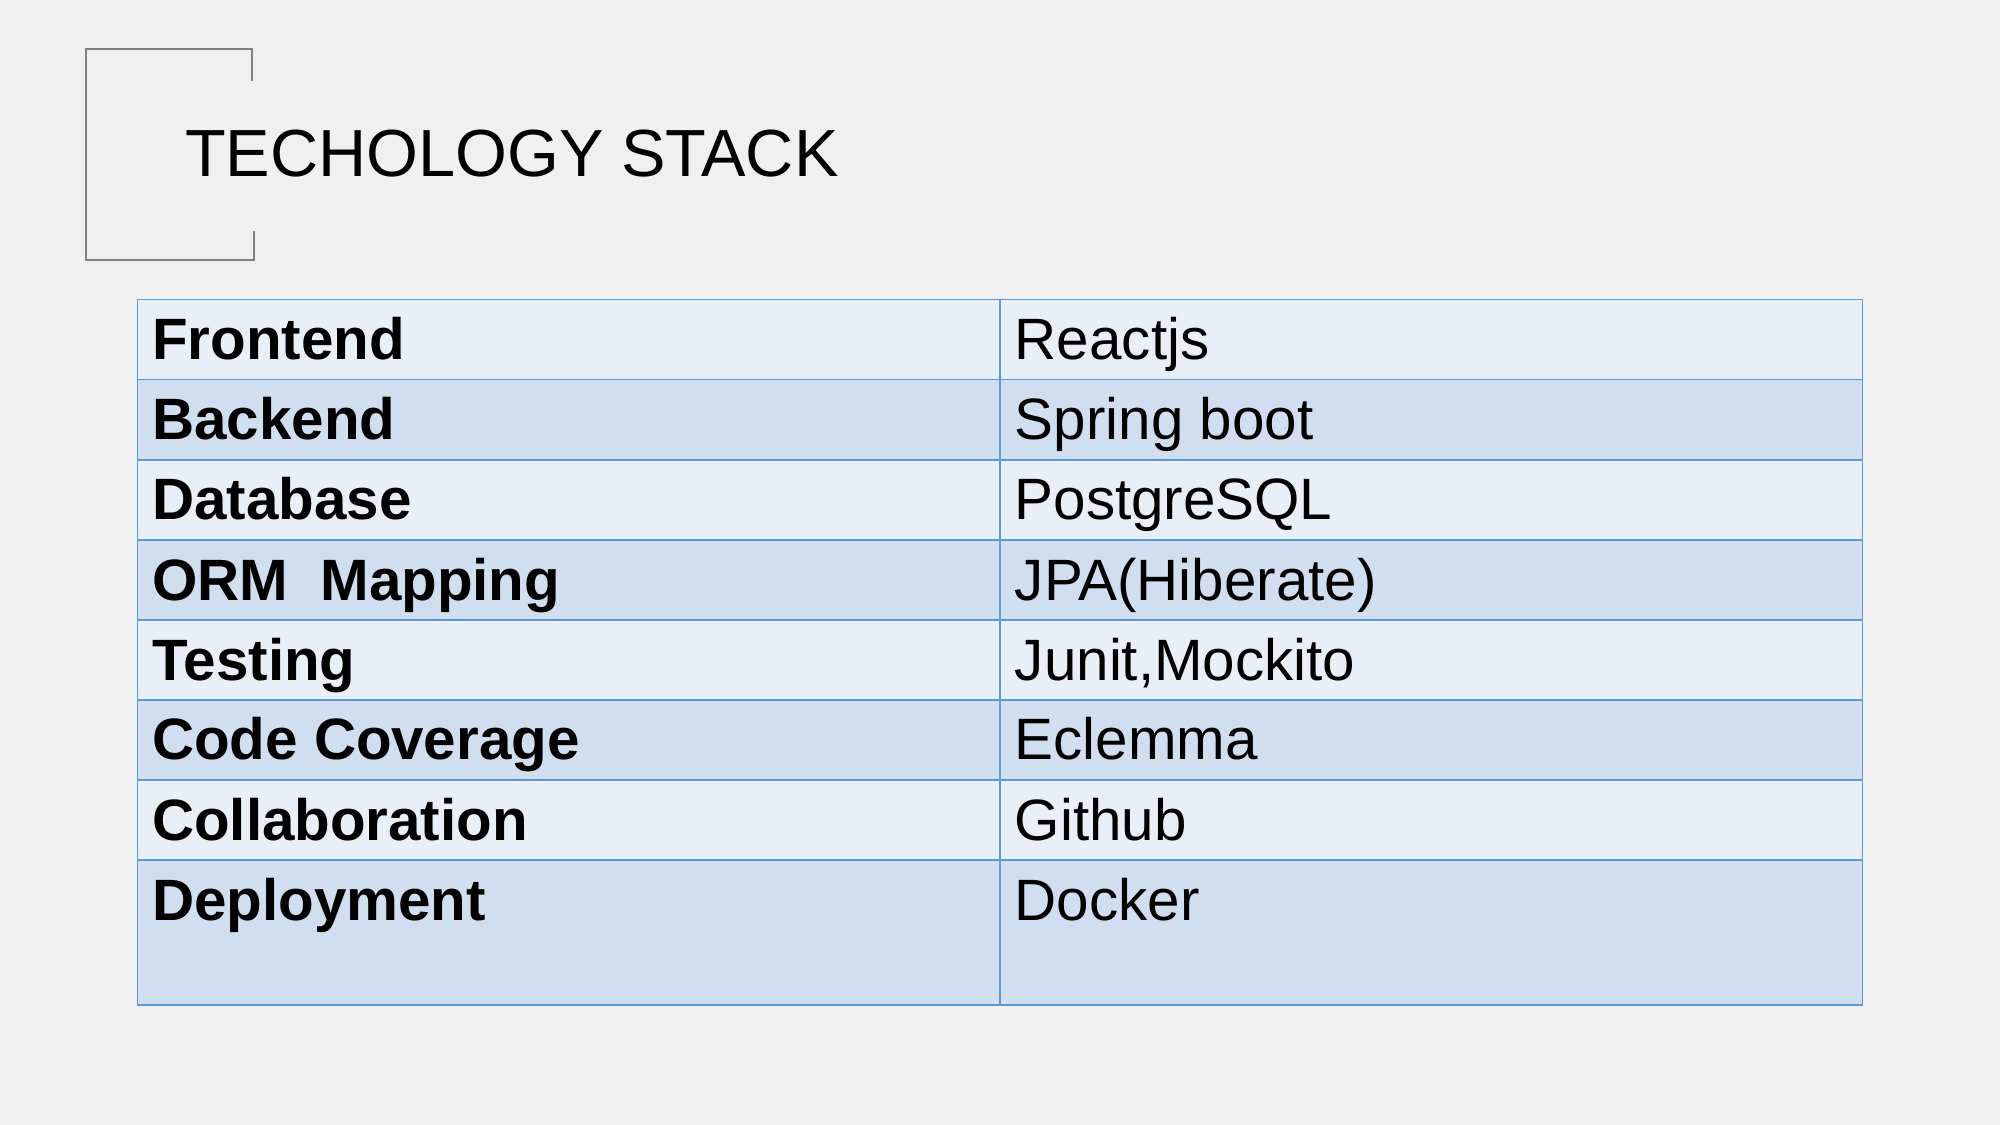

# TECHOLOGY STACK

| Frontend | Reactjs |
| --- | --- |
| Backend | Spring boot |
| Database | PostgreSQL |
| ORM Mapping | JPA(Hiberate) |
| Testing | Junit,Mockito |
| Code Coverage | Eclemma |
| Collaboration | Github |
| Deployment | Docker |